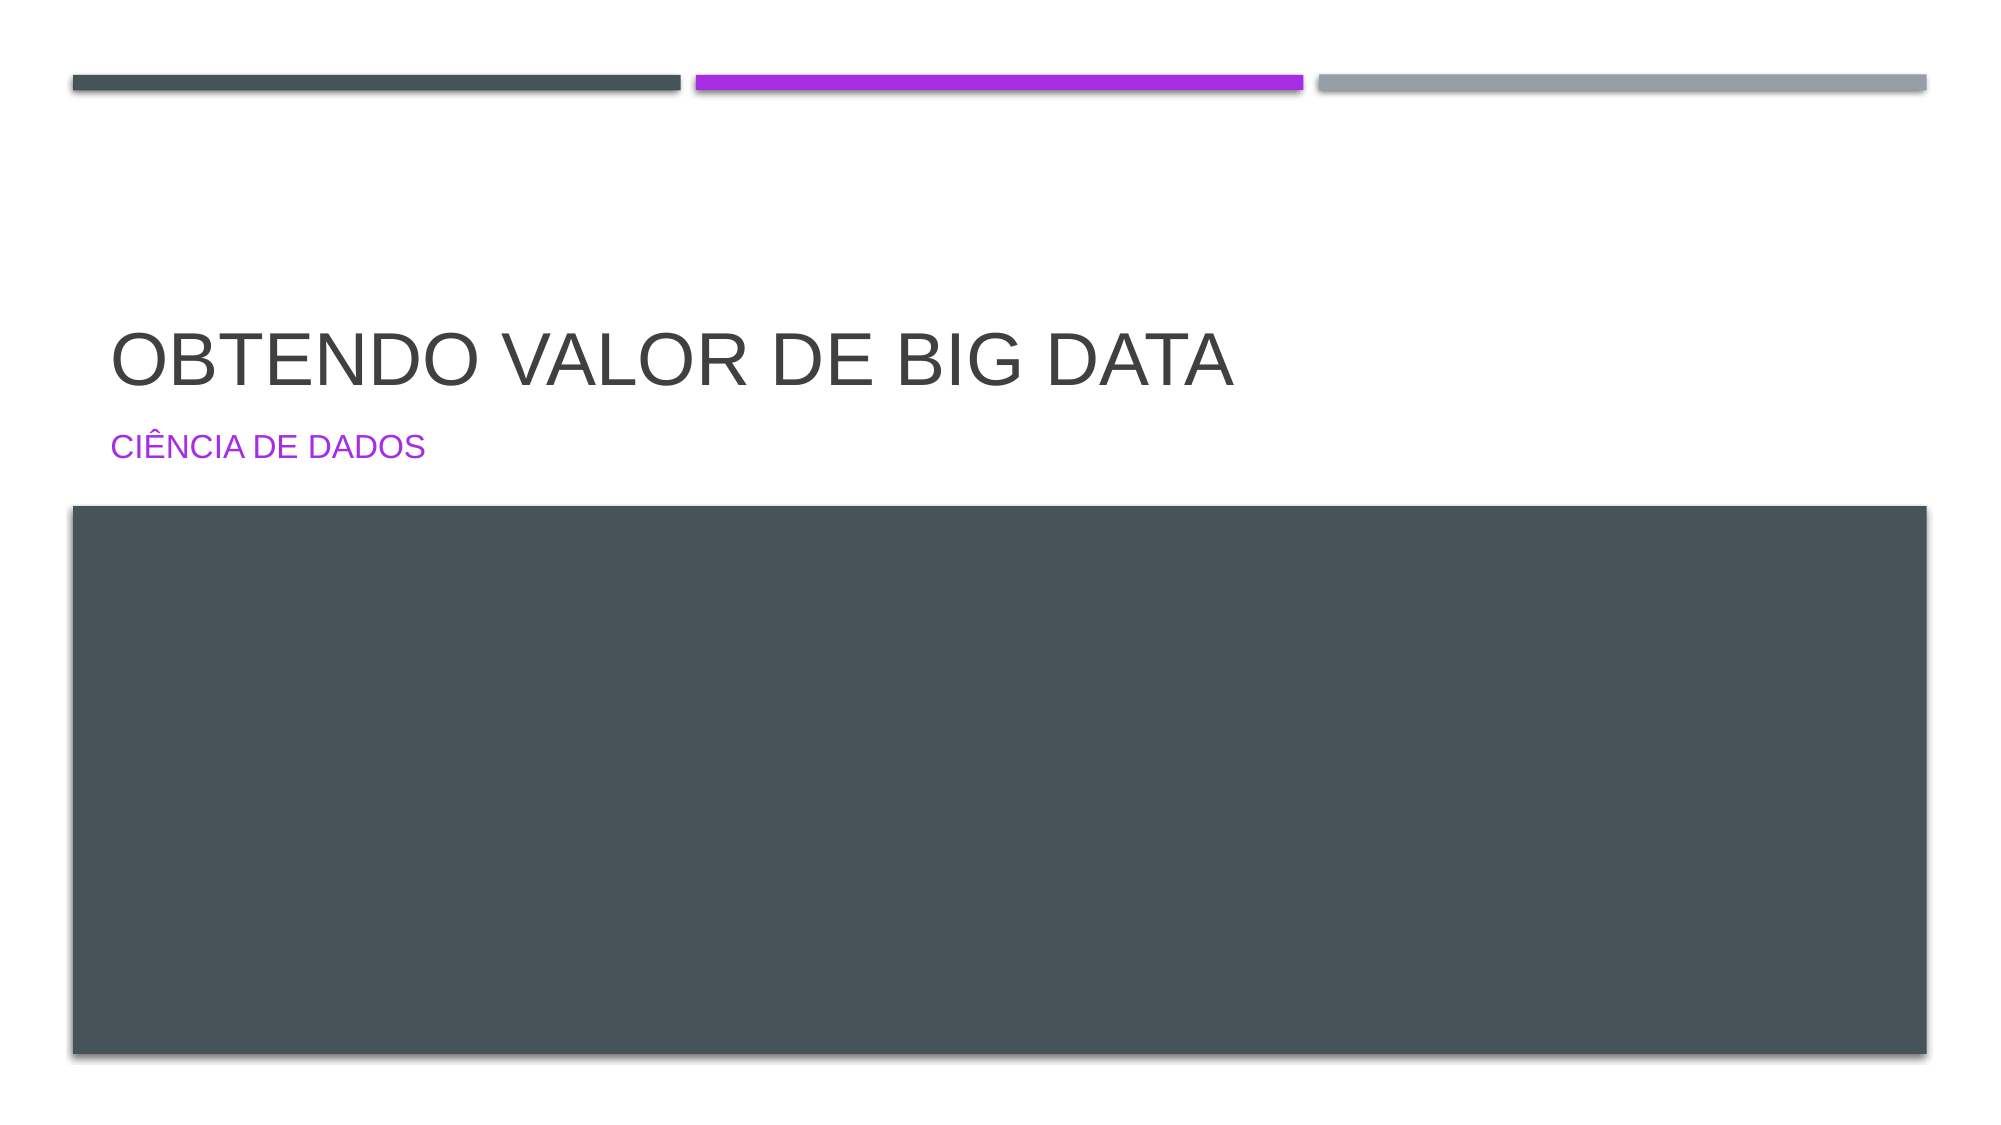

# Obtendo valor de big data
ciência de dados